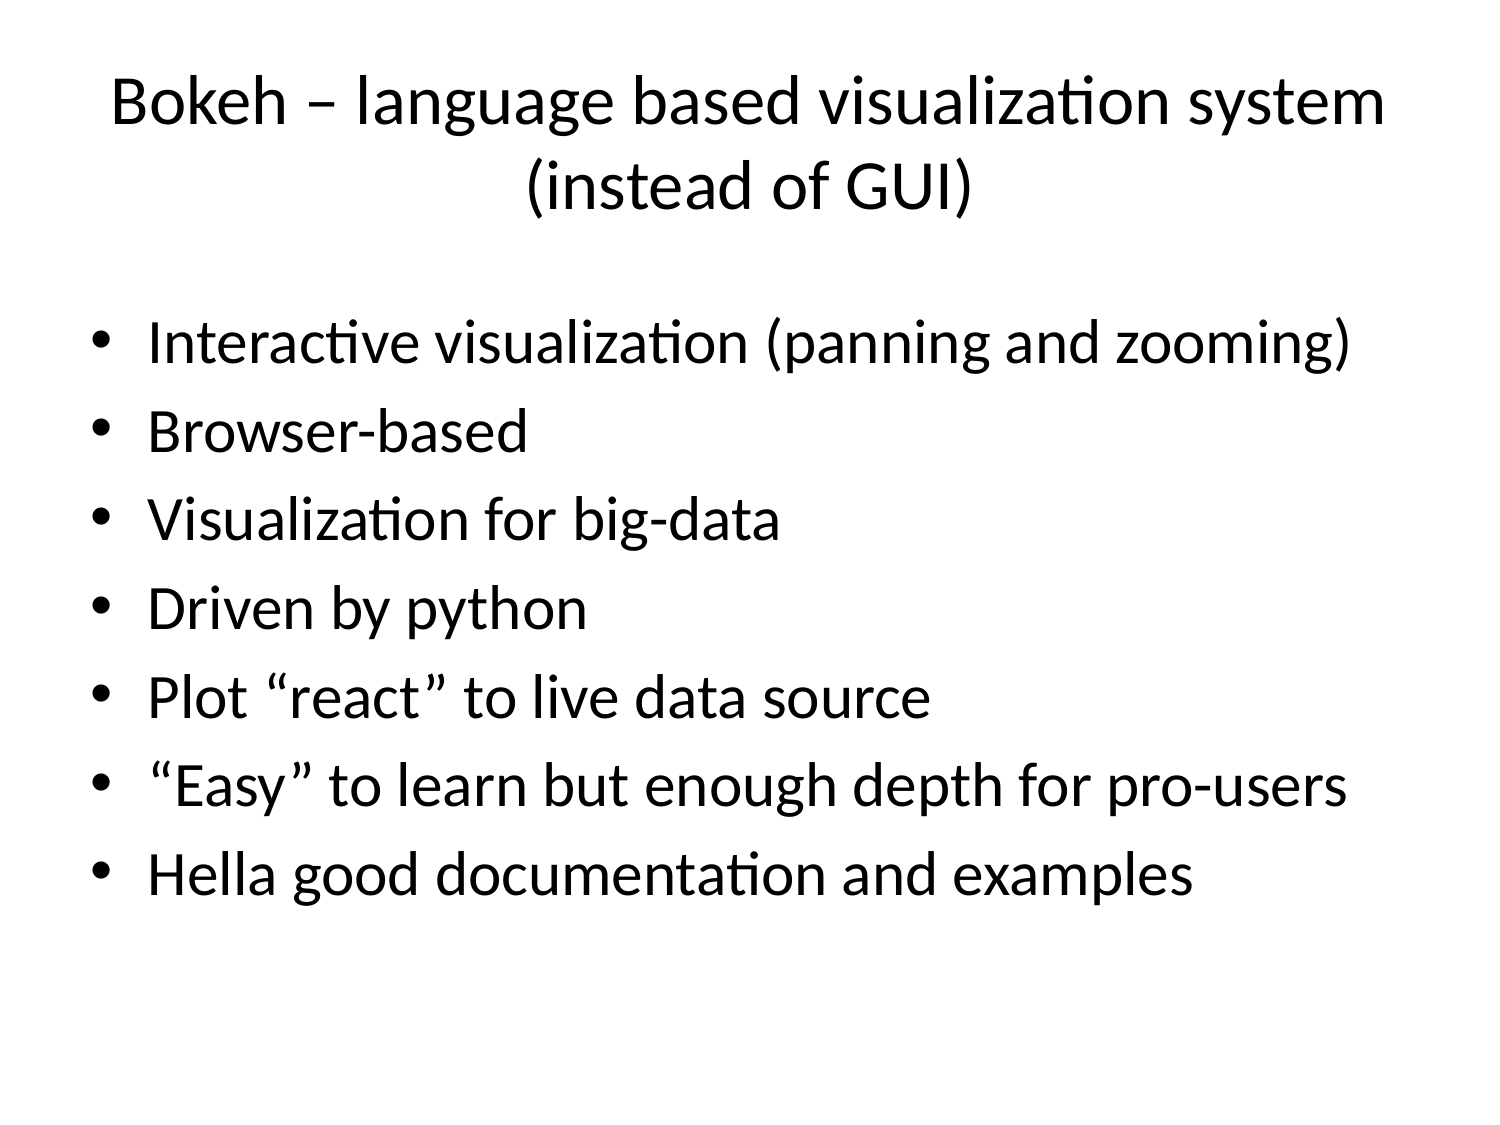

# Bokeh – language based visualization system (instead of GUI)
Interactive visualization (panning and zooming)
Browser-based
Visualization for big-data
Driven by python
Plot “react” to live data source
“Easy” to learn but enough depth for pro-users
Hella good documentation and examples